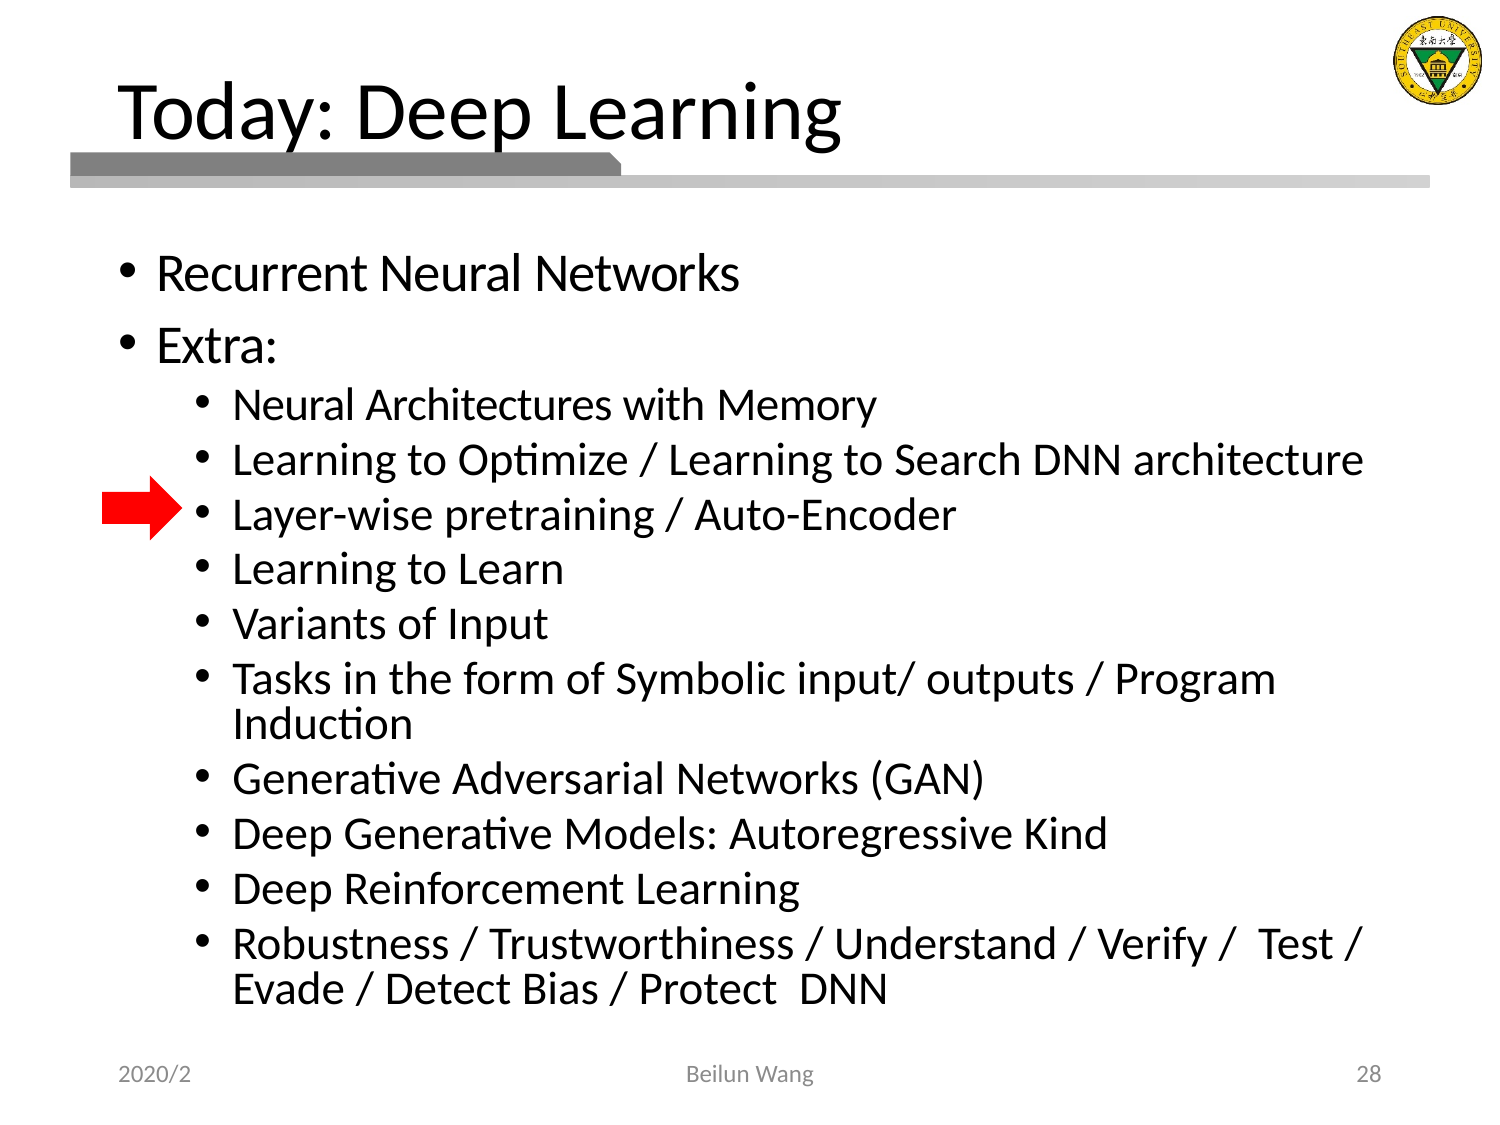

# Today: Deep Learning
Recurrent Neural Networks
Extra:
Neural Architectures with Memory
Learning to Optimize / Learning to Search DNN architecture
Layer-wise pretraining / Auto-Encoder
Learning to Learn
Variants of Input
Tasks in the form of Symbolic input/ outputs / Program Induction
Generative Adversarial Networks (GAN)
Deep Generative Models: Autoregressive Kind
Deep Reinforcement Learning
Robustness / Trustworthiness / Understand / Verify /  Test / Evade / Detect Bias / Protect  DNN

2020/2
Beilun Wang
28